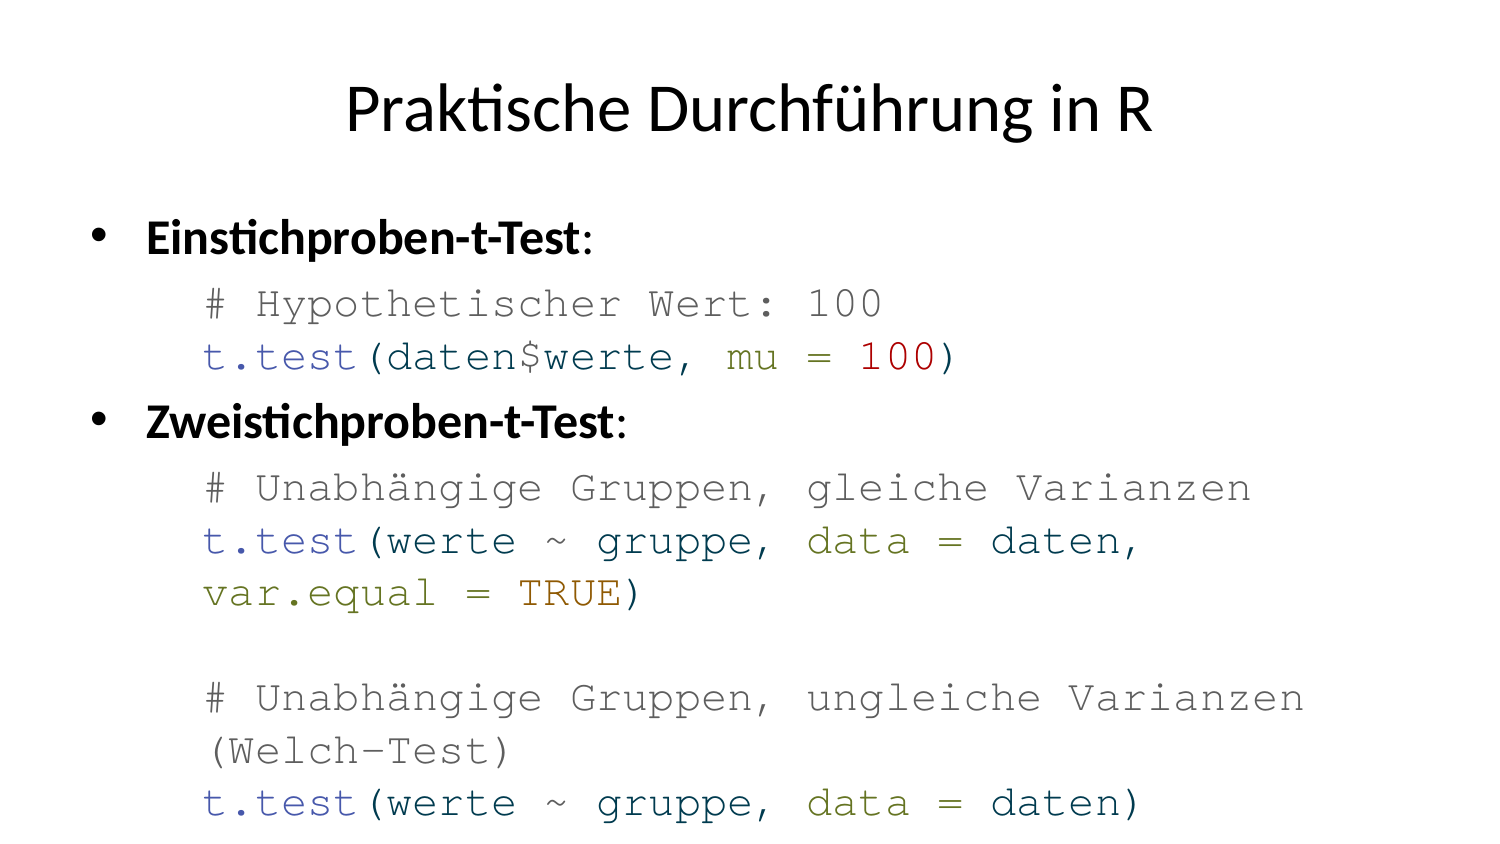

# Praktische Durchführung in R
Einstichproben-t-Test:
# Hypothetischer Wert: 100 t.test(daten$werte, mu = 100)
Zweistichproben-t-Test:
# Unabhängige Gruppen, gleiche Varianzen t.test(werte ~ gruppe, data = daten, var.equal = TRUE) # Unabhängige Gruppen, ungleiche Varianzen (Welch-Test) t.test(werte ~ gruppe, data = daten)
Gepaarter t-Test:
# Verbundene Messungen (z.B. vorher-nachher) t.test(daten$nachher, daten$vorher, paired = TRUE)